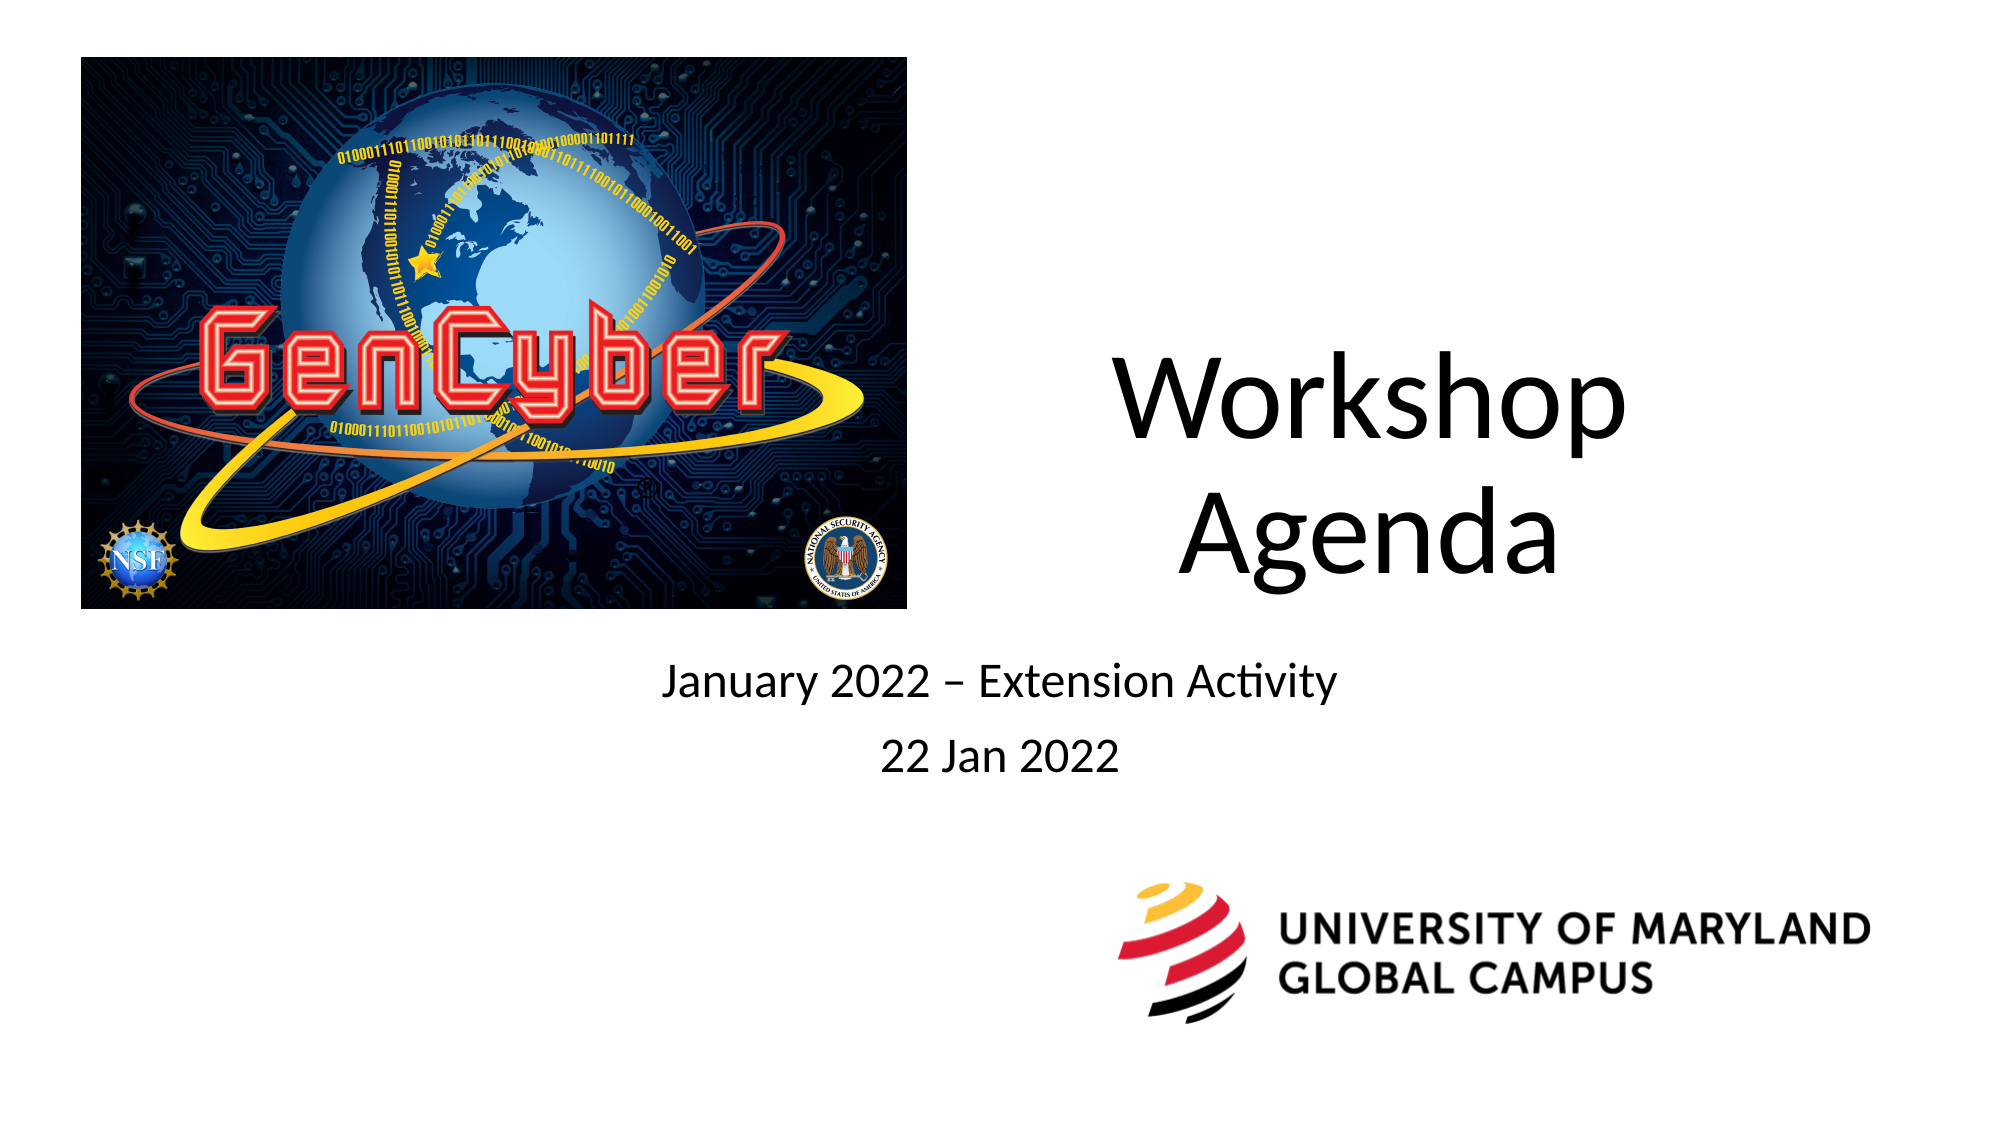

# Workshop Agenda
January 2022 – Extension Activity
22 Jan 2022